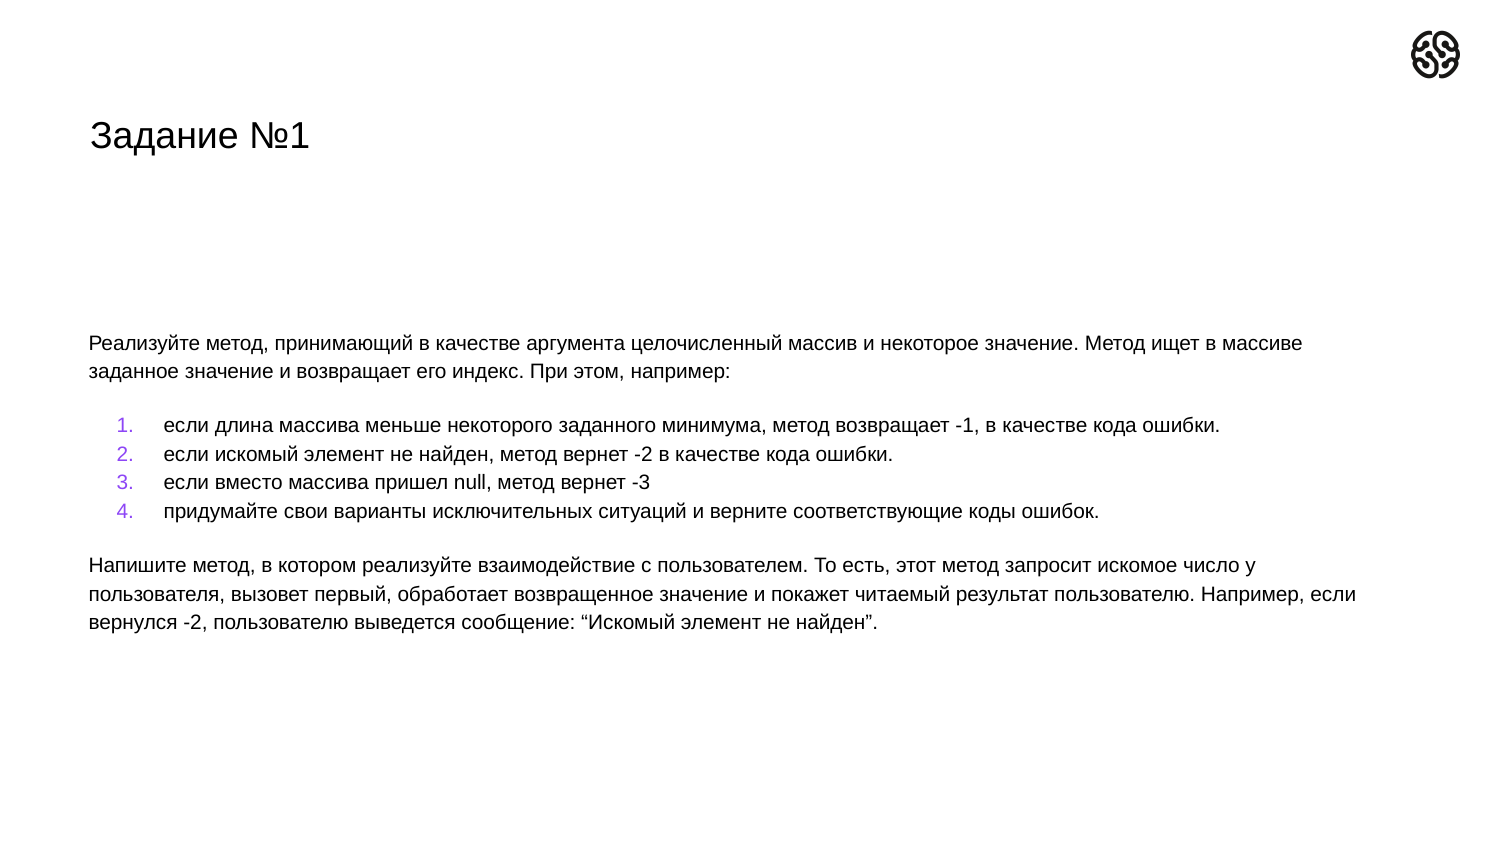

# Задание №1
Реализуйте метод, принимающий в качестве аргумента целочисленный массив и некоторое значение. Метод ищет в массиве заданное значение и возвращает его индекс. При этом, например:
если длина массива меньше некоторого заданного минимума, метод возвращает -1, в качестве кода ошибки.
если искомый элемент не найден, метод вернет -2 в качестве кода ошибки.
если вместо массива пришел null, метод вернет -3
придумайте свои варианты исключительных ситуаций и верните соответствующие коды ошибок.
Напишите метод, в котором реализуйте взаимодействие с пользователем. То есть, этот метод запросит искомое число у пользователя, вызовет первый, обработает возвращенное значение и покажет читаемый результат пользователю. Например, если вернулся -2, пользователю выведется сообщение: “Искомый элемент не найден”.